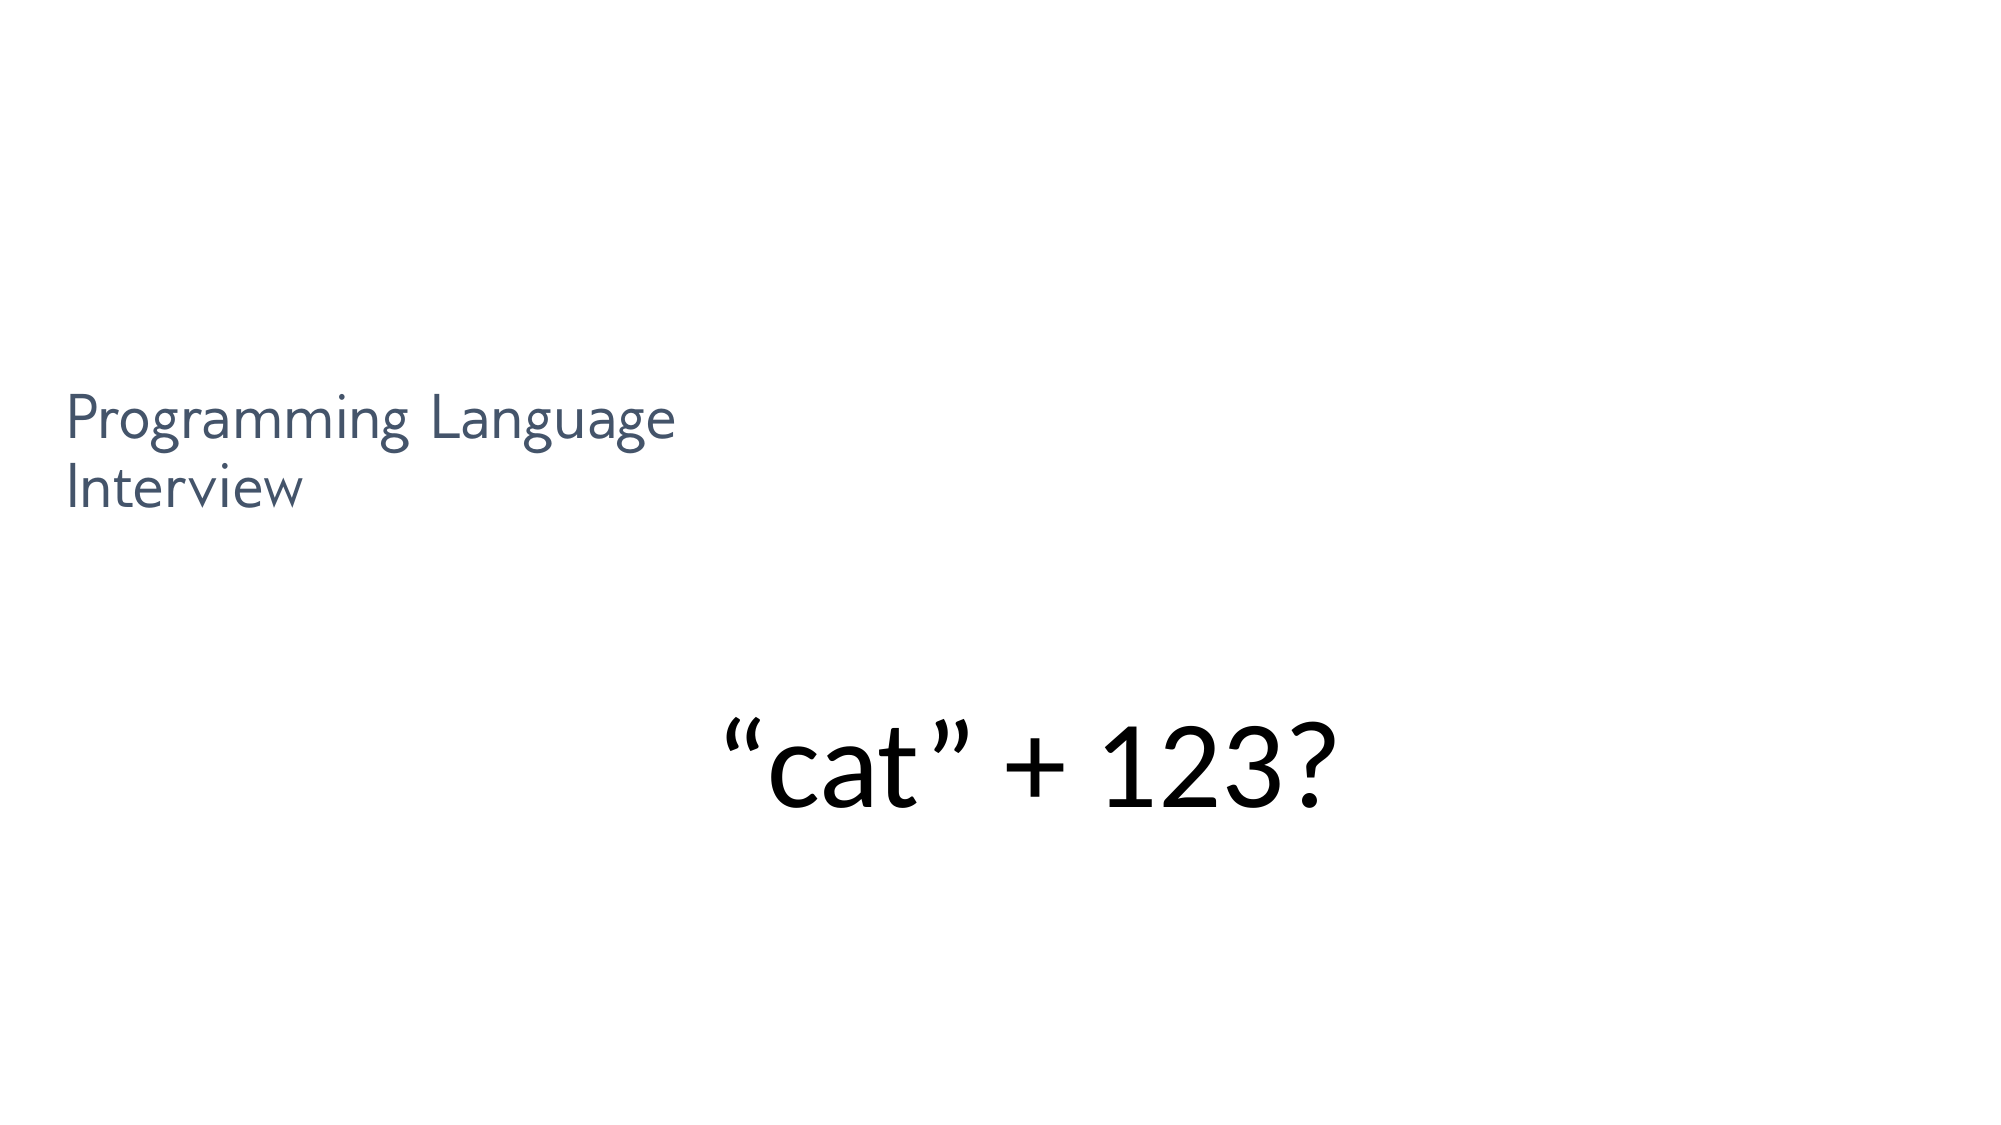

# Programming Language Interview
“cat” + 123?